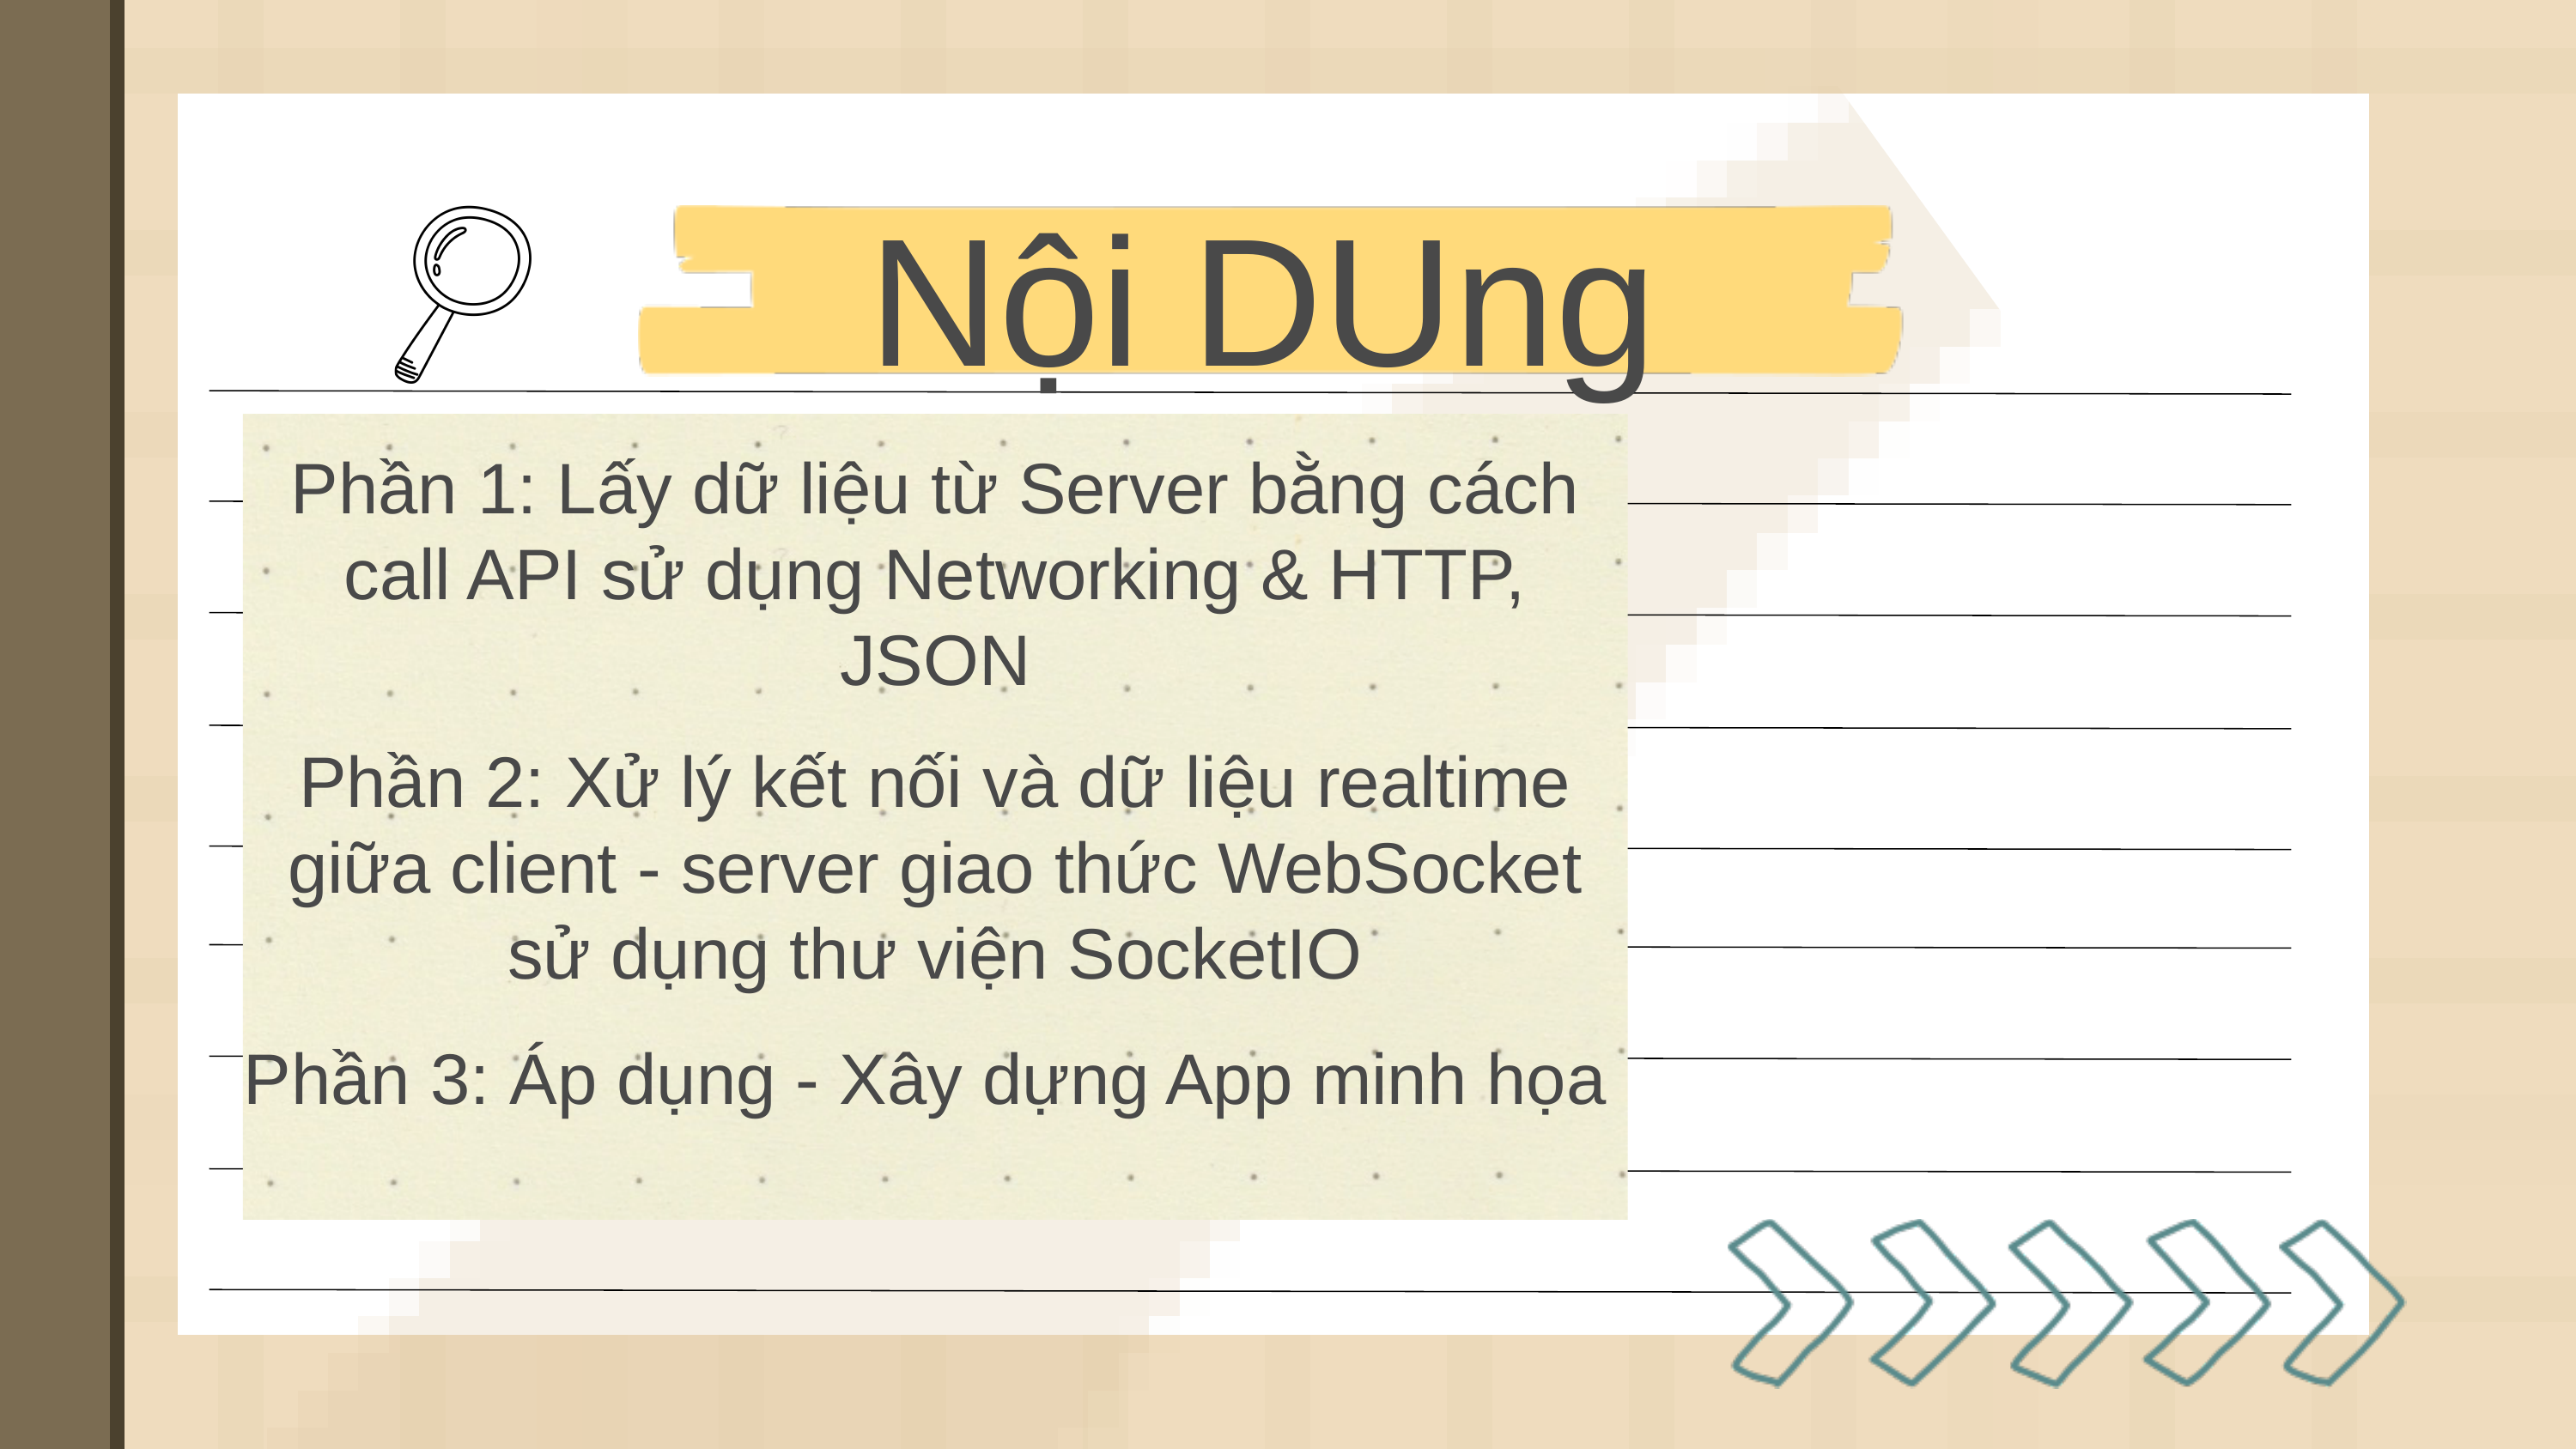

Nội DUng

Phần 1: Lấy dữ liệu từ Server bằng cách call API sử dụng Networking & HTTP, JSON

Phần 2: Xử lý kết nối và dữ liệu realtime giữa client - server giao thức WebSocket sử dụng thư viện SocketIO

Phần 3: Áp dụng - Xây dựng App minh họa